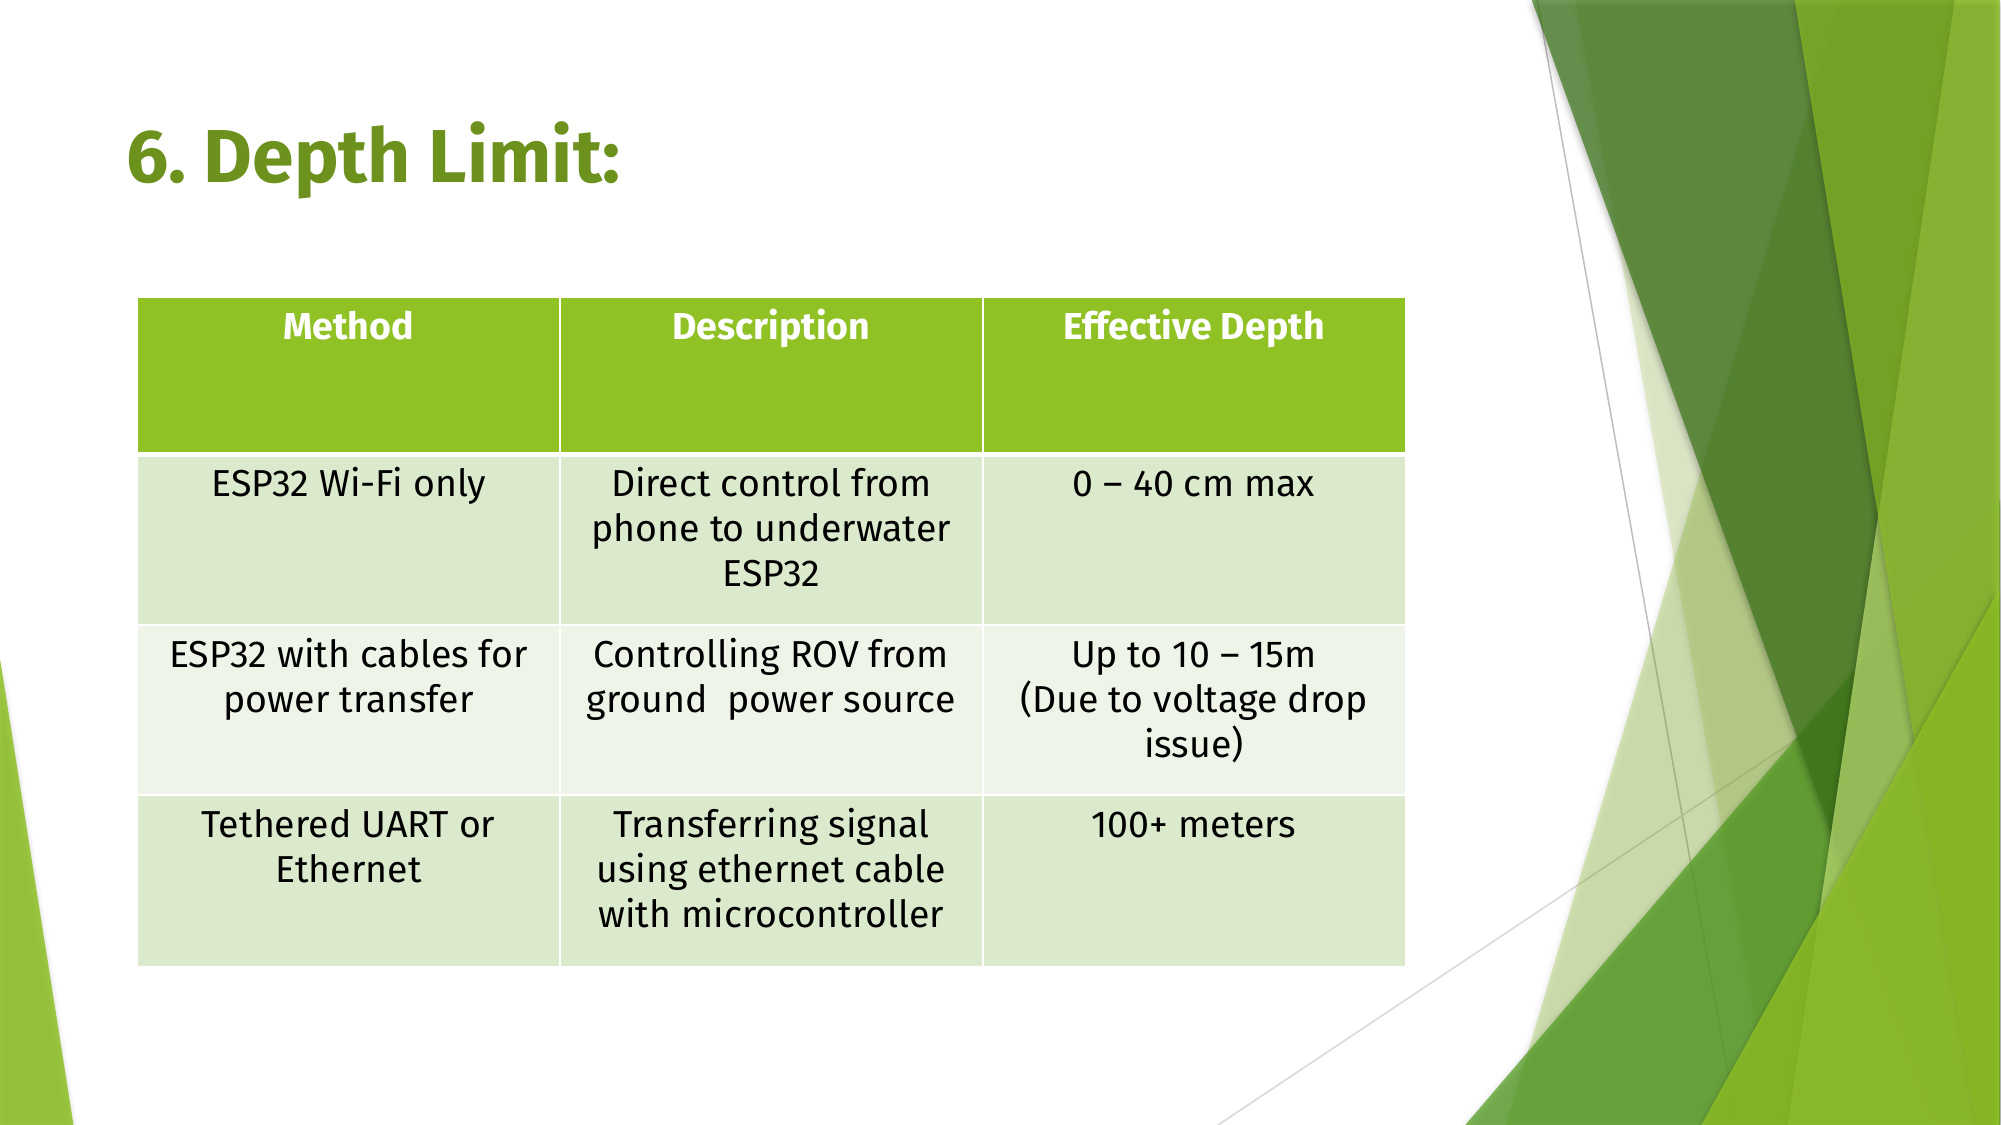

# 6. Depth Limit:
| Method | Description | Effective Depth |
| --- | --- | --- |
| ESP32 Wi-Fi only | Direct control from phone to underwater ESP32 | 0 – 40 cm max |
| ESP32 with cables for power transfer | Controlling ROV from ground power source | Up to 10 – 15m (Due to voltage drop issue) |
| Tethered UART or Ethernet | Transferring signal using ethernet cable with microcontroller | 100+ meters |